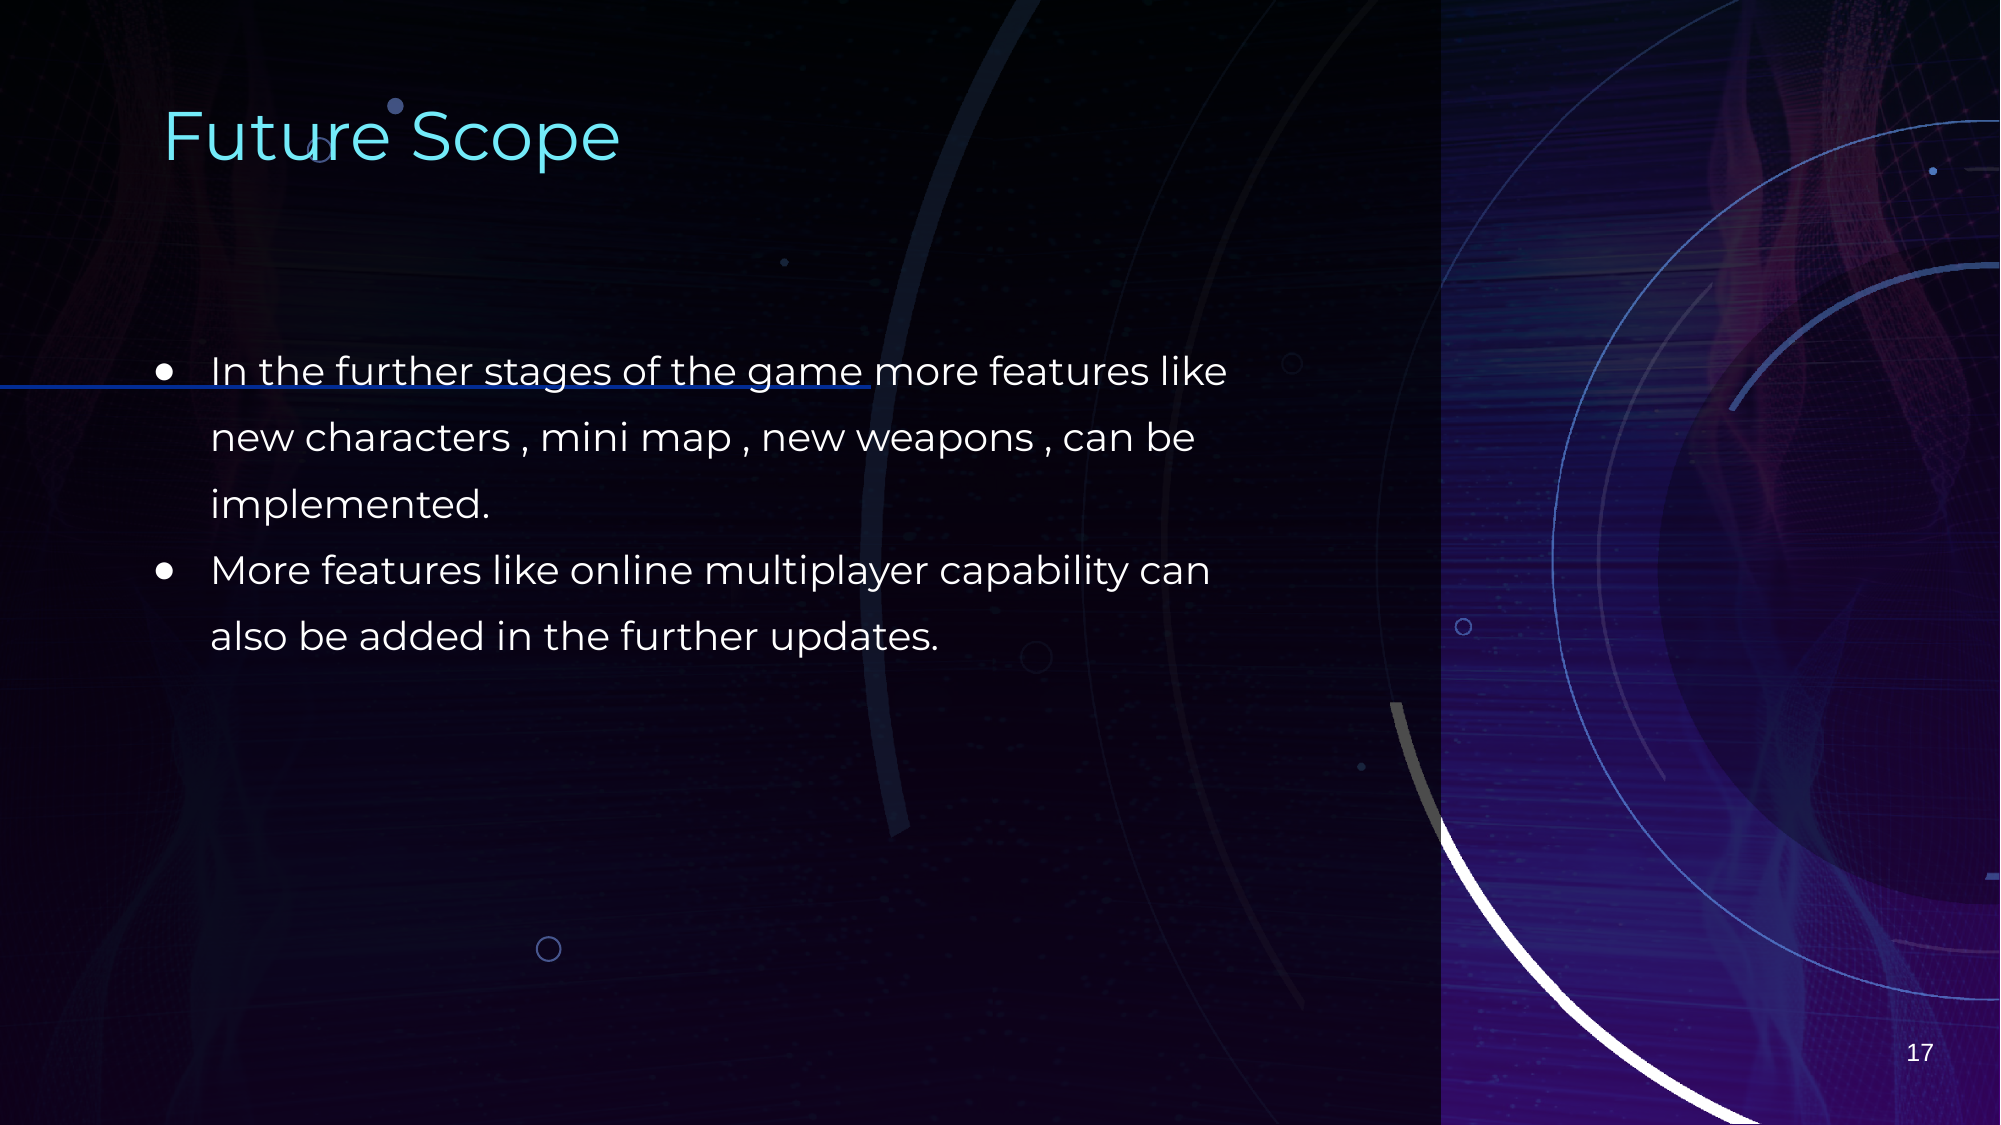

Future Scope
In the further stages of the game more features like new characters , mini map , new weapons , can be implemented.
More features like online multiplayer capability can also be added in the further updates.

17